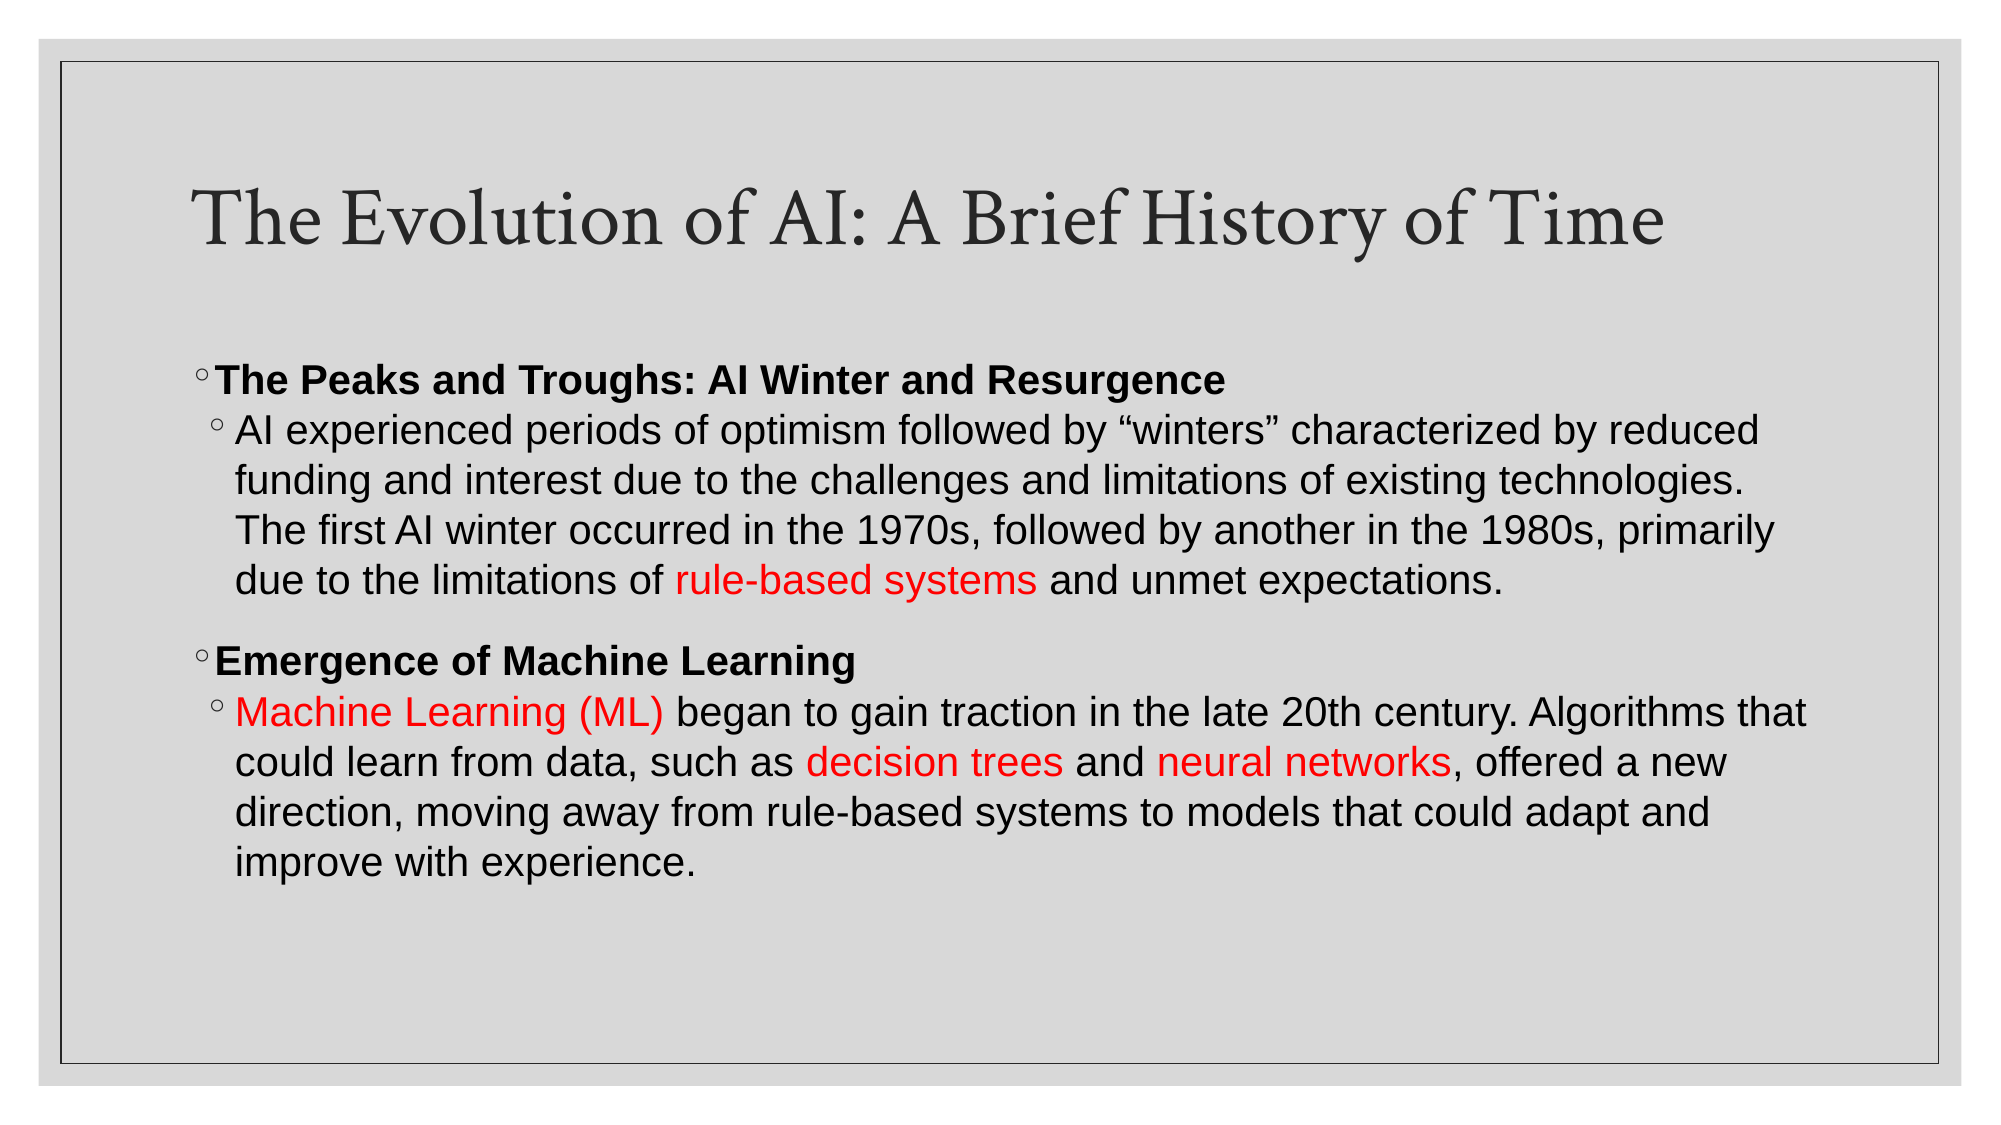

# The Evolution of AI: A Brief History of Time
The Peaks and Troughs: AI Winter and Resurgence
AI experienced periods of optimism followed by “winters” characterized by reduced funding and interest due to the challenges and limitations of existing technologies. The first AI winter occurred in the 1970s, followed by another in the 1980s, primarily due to the limitations of rule-based systems and unmet expectations.
Emergence of Machine Learning
Machine Learning (ML) began to gain traction in the late 20th century. Algorithms that could learn from data, such as decision trees and neural networks, offered a new direction, moving away from rule-based systems to models that could adapt and improve with experience.